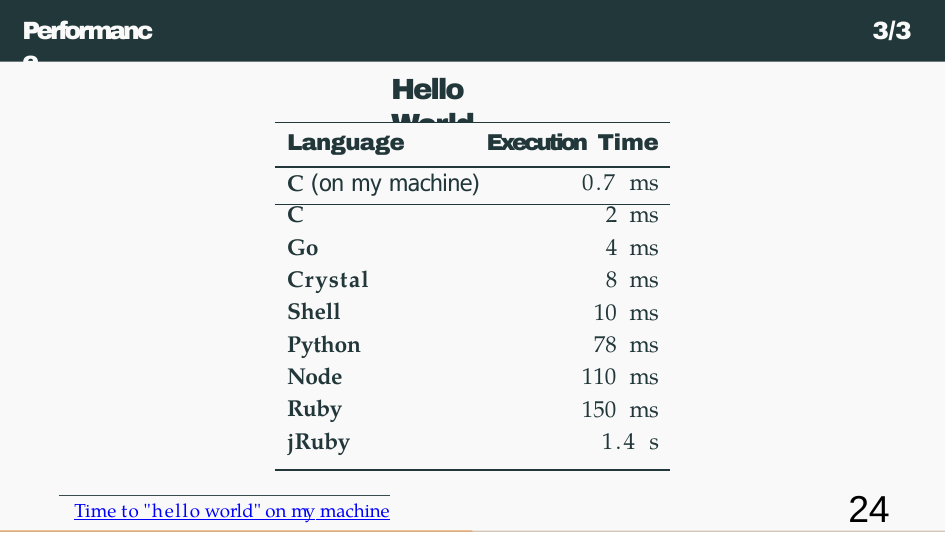

Performance
3/3
Hello World
| Language | Execution Time |
| --- | --- |
| C (on my machine) | 0.7 ms |
| C | 2 ms |
| Go | 4 ms |
| Crystal | 8 ms |
| Shell | 10 ms |
| Python | 78 ms |
| Node | 110 ms |
| Ruby | 150 ms |
| jRuby | 1.4 s |

Time to "hello world" on my machine